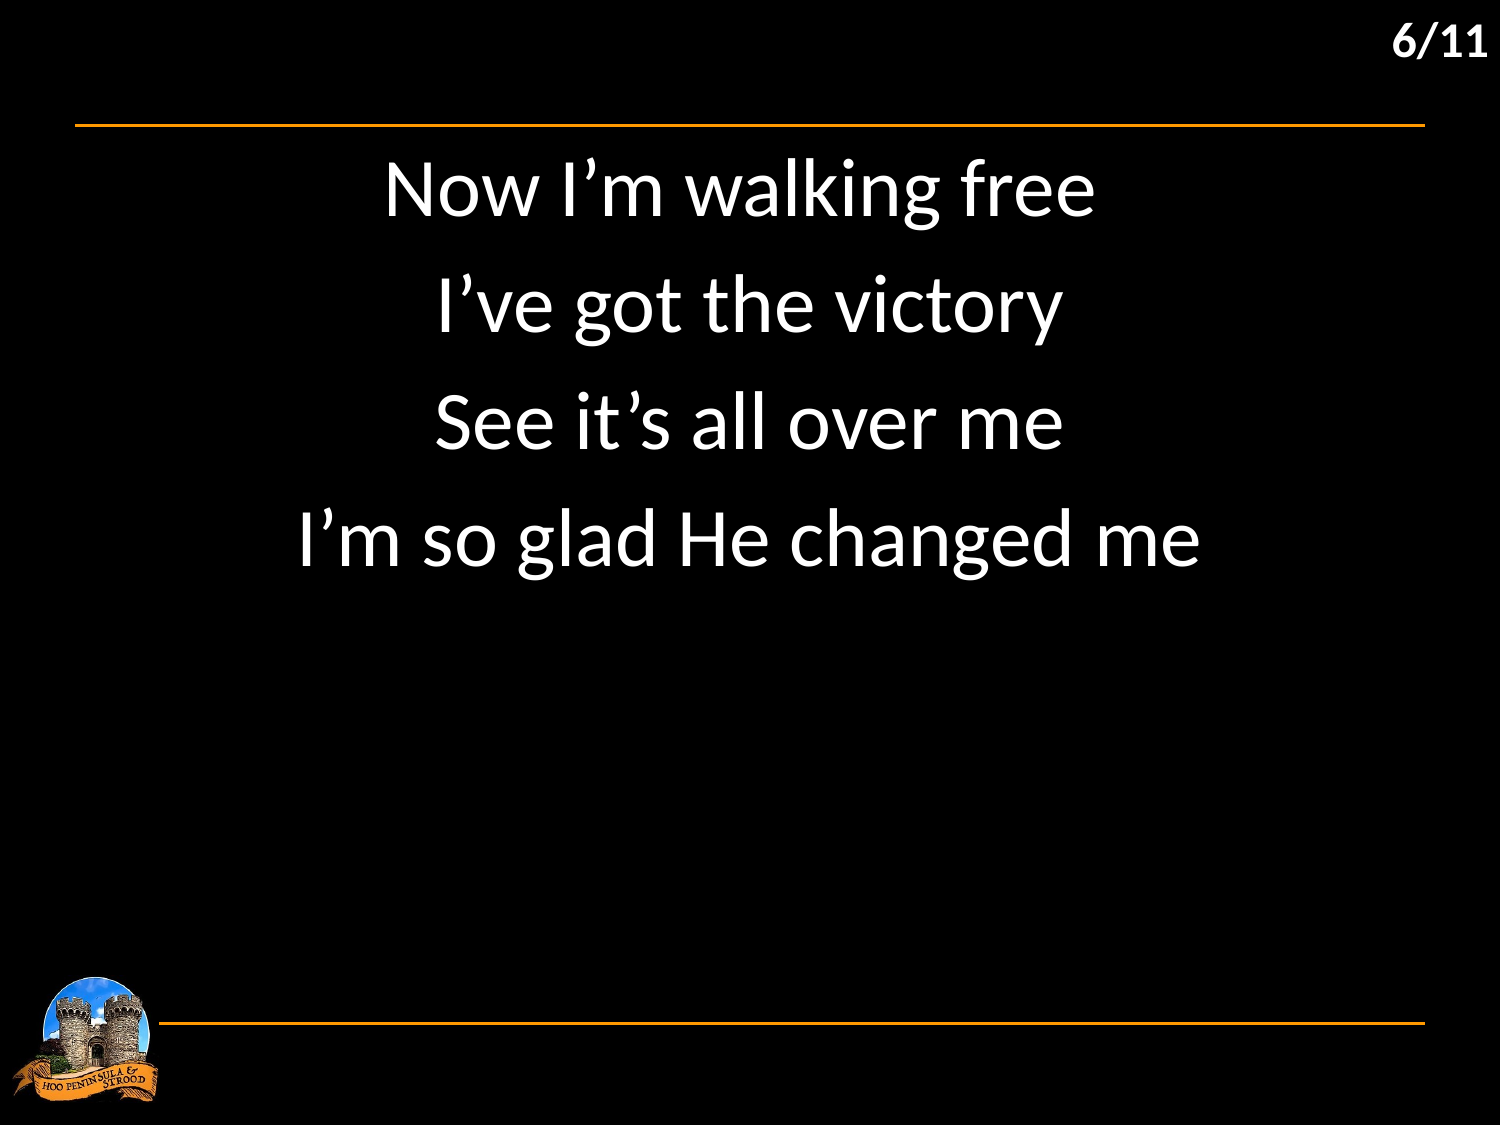

6/11
Now I’m walking free
I’ve got the victory
See it’s all over me
I’m so glad He changed me